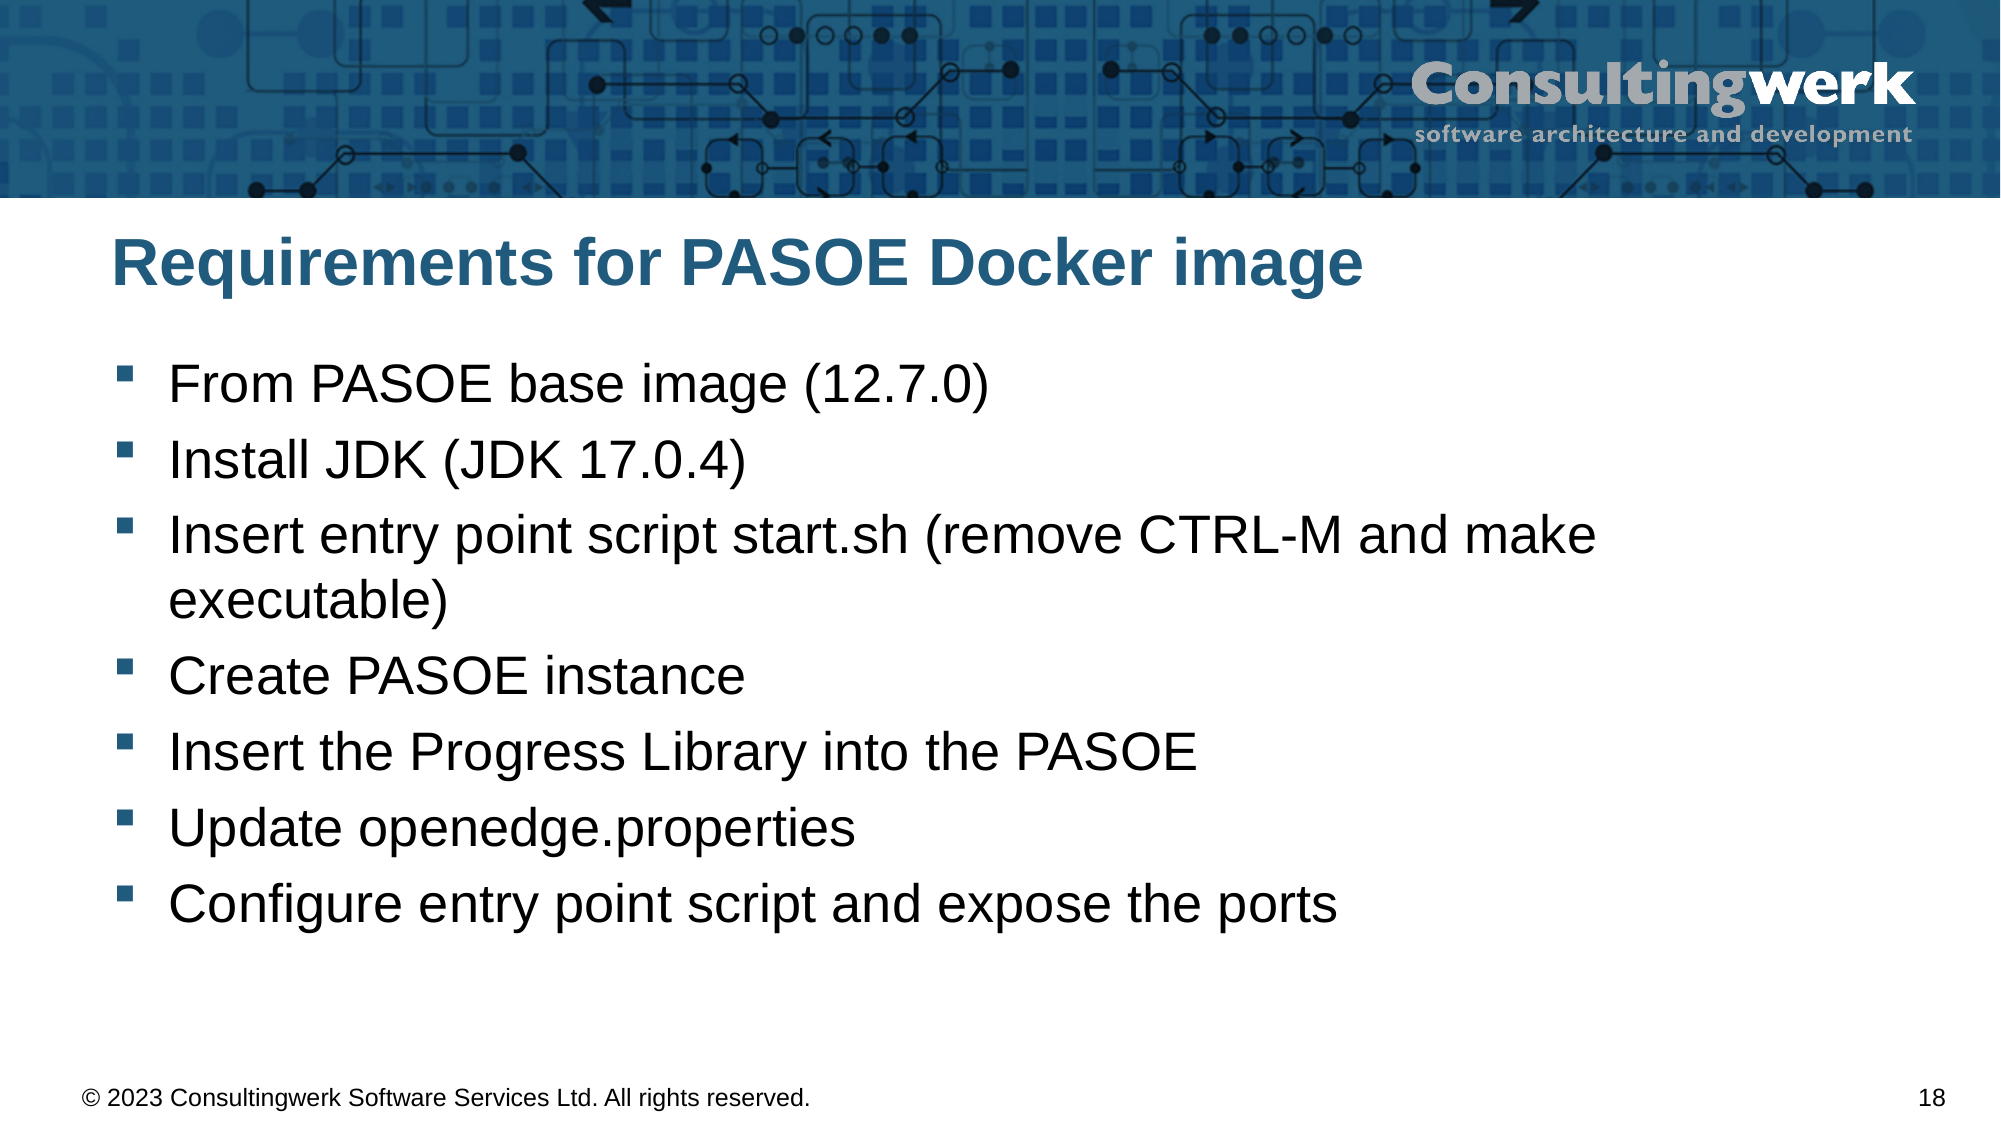

# Requirements for PASOE Docker image
From PASOE base image (12.7.0)
Install JDK (JDK 17.0.4)
Insert entry point script start.sh (remove CTRL-M and make executable)
Create PASOE instance
Insert the Progress Library into the PASOE
Update openedge.properties
Configure entry point script and expose the ports

18